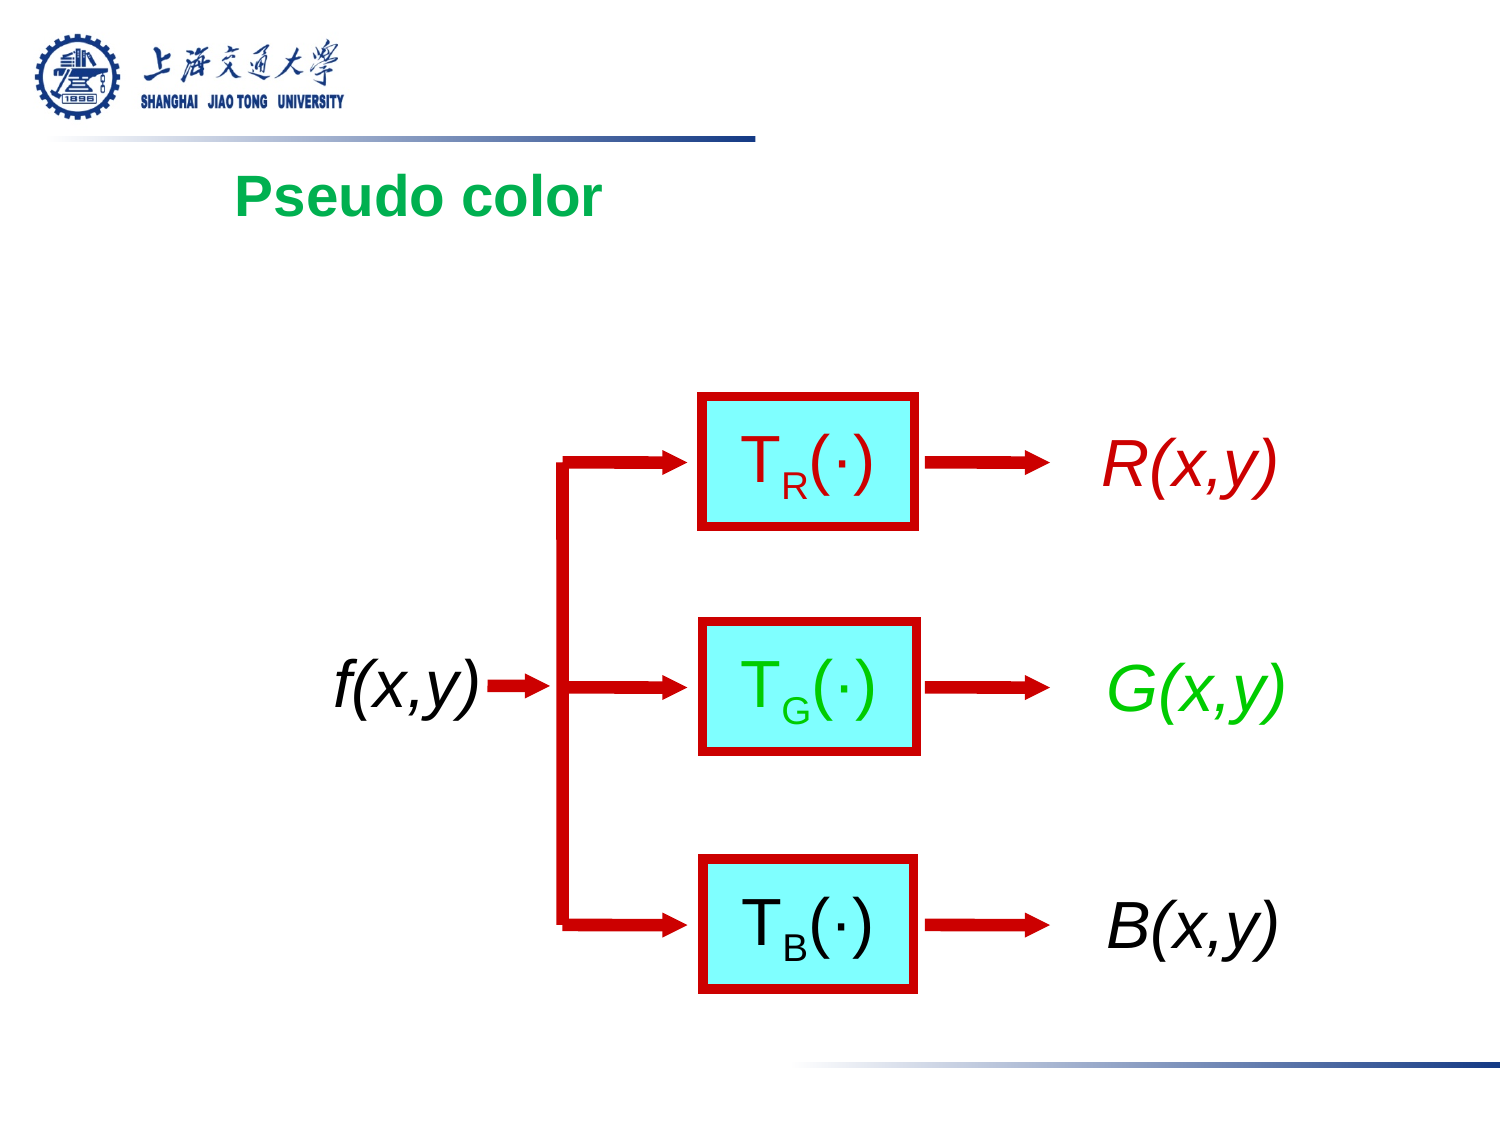

#
Pseudo color
TR(·)
R(x,y)

f(x,y)
TG(·)
G(x,y)

TB(·)
B(x,y)